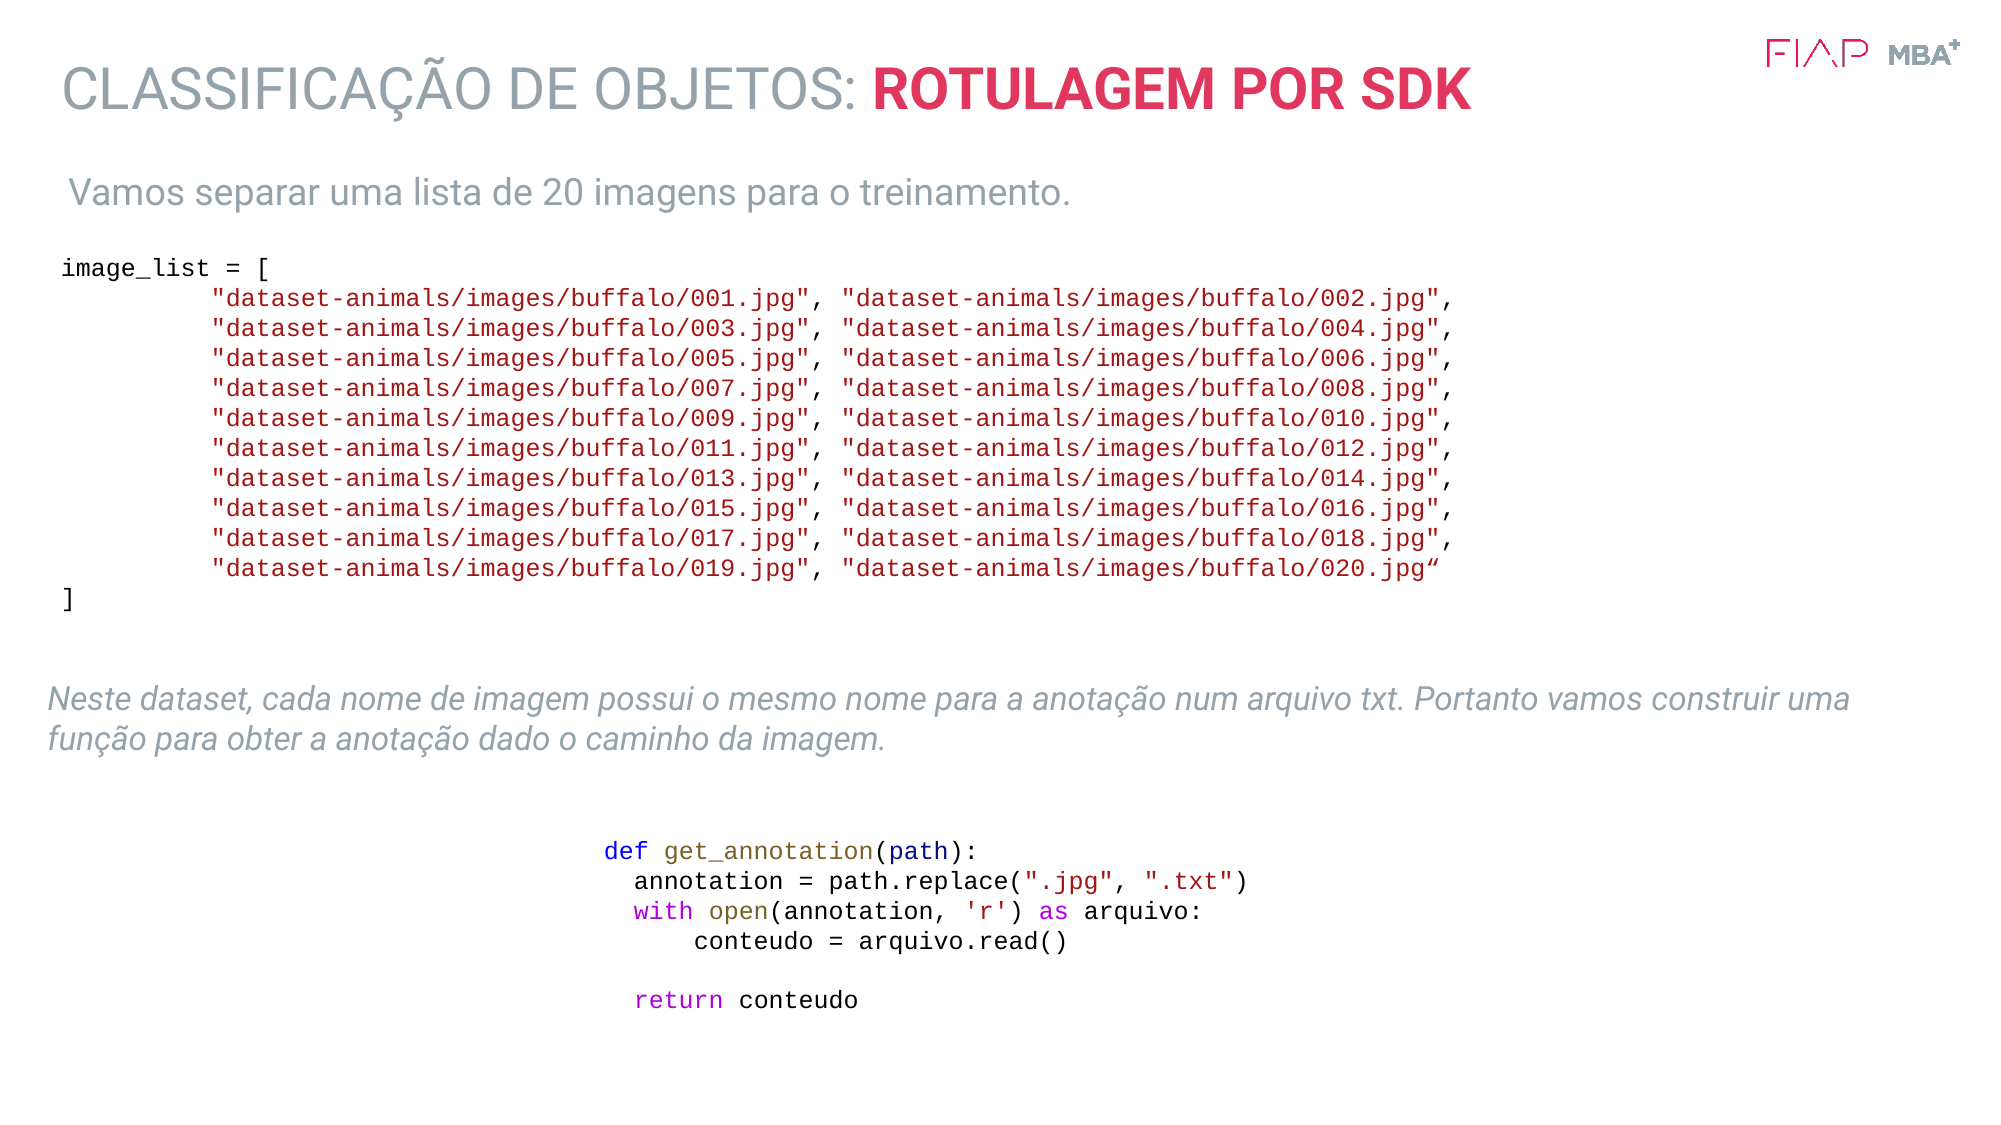

CLASSIFICAÇÃO DE OBJETOS: ROTULAGEM POR SDK
Vamos separar uma lista de 20 imagens para o treinamento.
image_list = [
	"dataset-animals/images/buffalo/001.jpg", "dataset-animals/images/buffalo/002.jpg",
	"dataset-animals/images/buffalo/003.jpg", "dataset-animals/images/buffalo/004.jpg",
	"dataset-animals/images/buffalo/005.jpg", "dataset-animals/images/buffalo/006.jpg",
          "dataset-animals/images/buffalo/007.jpg", "dataset-animals/images/buffalo/008.jpg",
	"dataset-animals/images/buffalo/009.jpg", "dataset-animals/images/buffalo/010.jpg",
	"dataset-animals/images/buffalo/011.jpg", "dataset-animals/images/buffalo/012.jpg",
	"dataset-animals/images/buffalo/013.jpg", "dataset-animals/images/buffalo/014.jpg",
	"dataset-animals/images/buffalo/015.jpg", "dataset-animals/images/buffalo/016.jpg",
	"dataset-animals/images/buffalo/017.jpg", "dataset-animals/images/buffalo/018.jpg",
	"dataset-animals/images/buffalo/019.jpg", "dataset-animals/images/buffalo/020.jpg“
]
Neste dataset, cada nome de imagem possui o mesmo nome para a anotação num arquivo txt. Portanto vamos construir uma função para obter a anotação dado o caminho da imagem.
def get_annotation(path):
  annotation = path.replace(".jpg", ".txt")
  with open(annotation, 'r') as arquivo:
      conteudo = arquivo.read()
  return conteudo